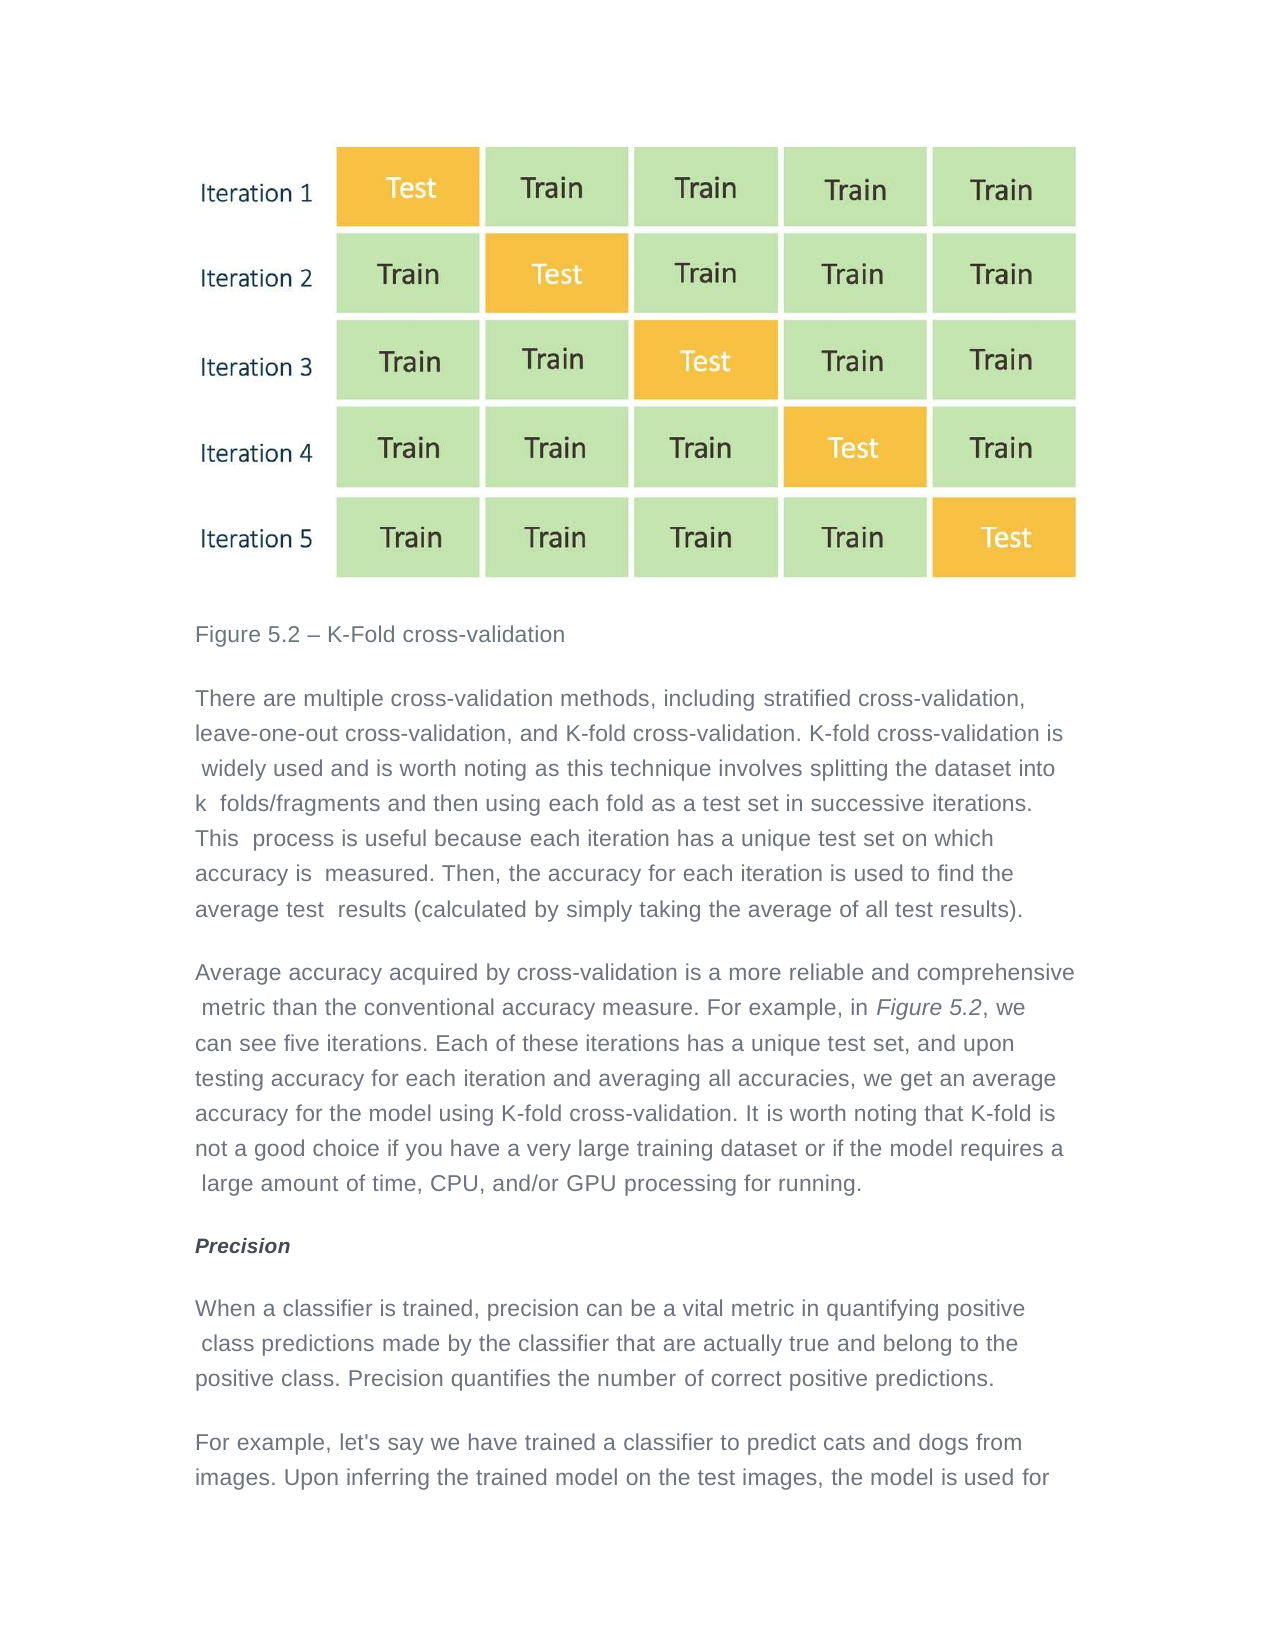

Figure 5.2 – K-Fold cross-validation

There are multiple cross-validation methods, including stratified cross-validation,  leave-one-out cross-validation, and K-fold cross-validation. K-fold cross-validation is  widely used and is worth noting as this technique involves splitting the dataset into k  folds/fragments and then using each fold as a test set in successive iterations. This  process is useful because each iteration has a unique test set on which accuracy is  measured. Then, the accuracy for each iteration is used to find the average test  results (calculated by simply taking the average of all test results).

Average accuracy acquired by cross-validation is a more reliable and comprehensive  metric than the conventional accuracy measure. For example, in Figure 5.2, we
can see five iterations. Each of these iterations has a unique test set, and upon  testing accuracy for each iteration and averaging all accuracies, we get an average  accuracy for the model using K-fold cross-validation. It is worth noting that K-fold is  not a good choice if you have a very large training dataset or if the model requires a  large amount of time, CPU, and/or GPU processing for running.

Precision

When a classifier is trained, precision can be a vital metric in quantifying positive  class predictions made by the classifier that are actually true and belong to the  positive class. Precision quantifies the number of correct positive predictions.

For example, let's say we have trained a classifier to predict cats and dogs from  images. Upon inferring the trained model on the test images, the model is used for